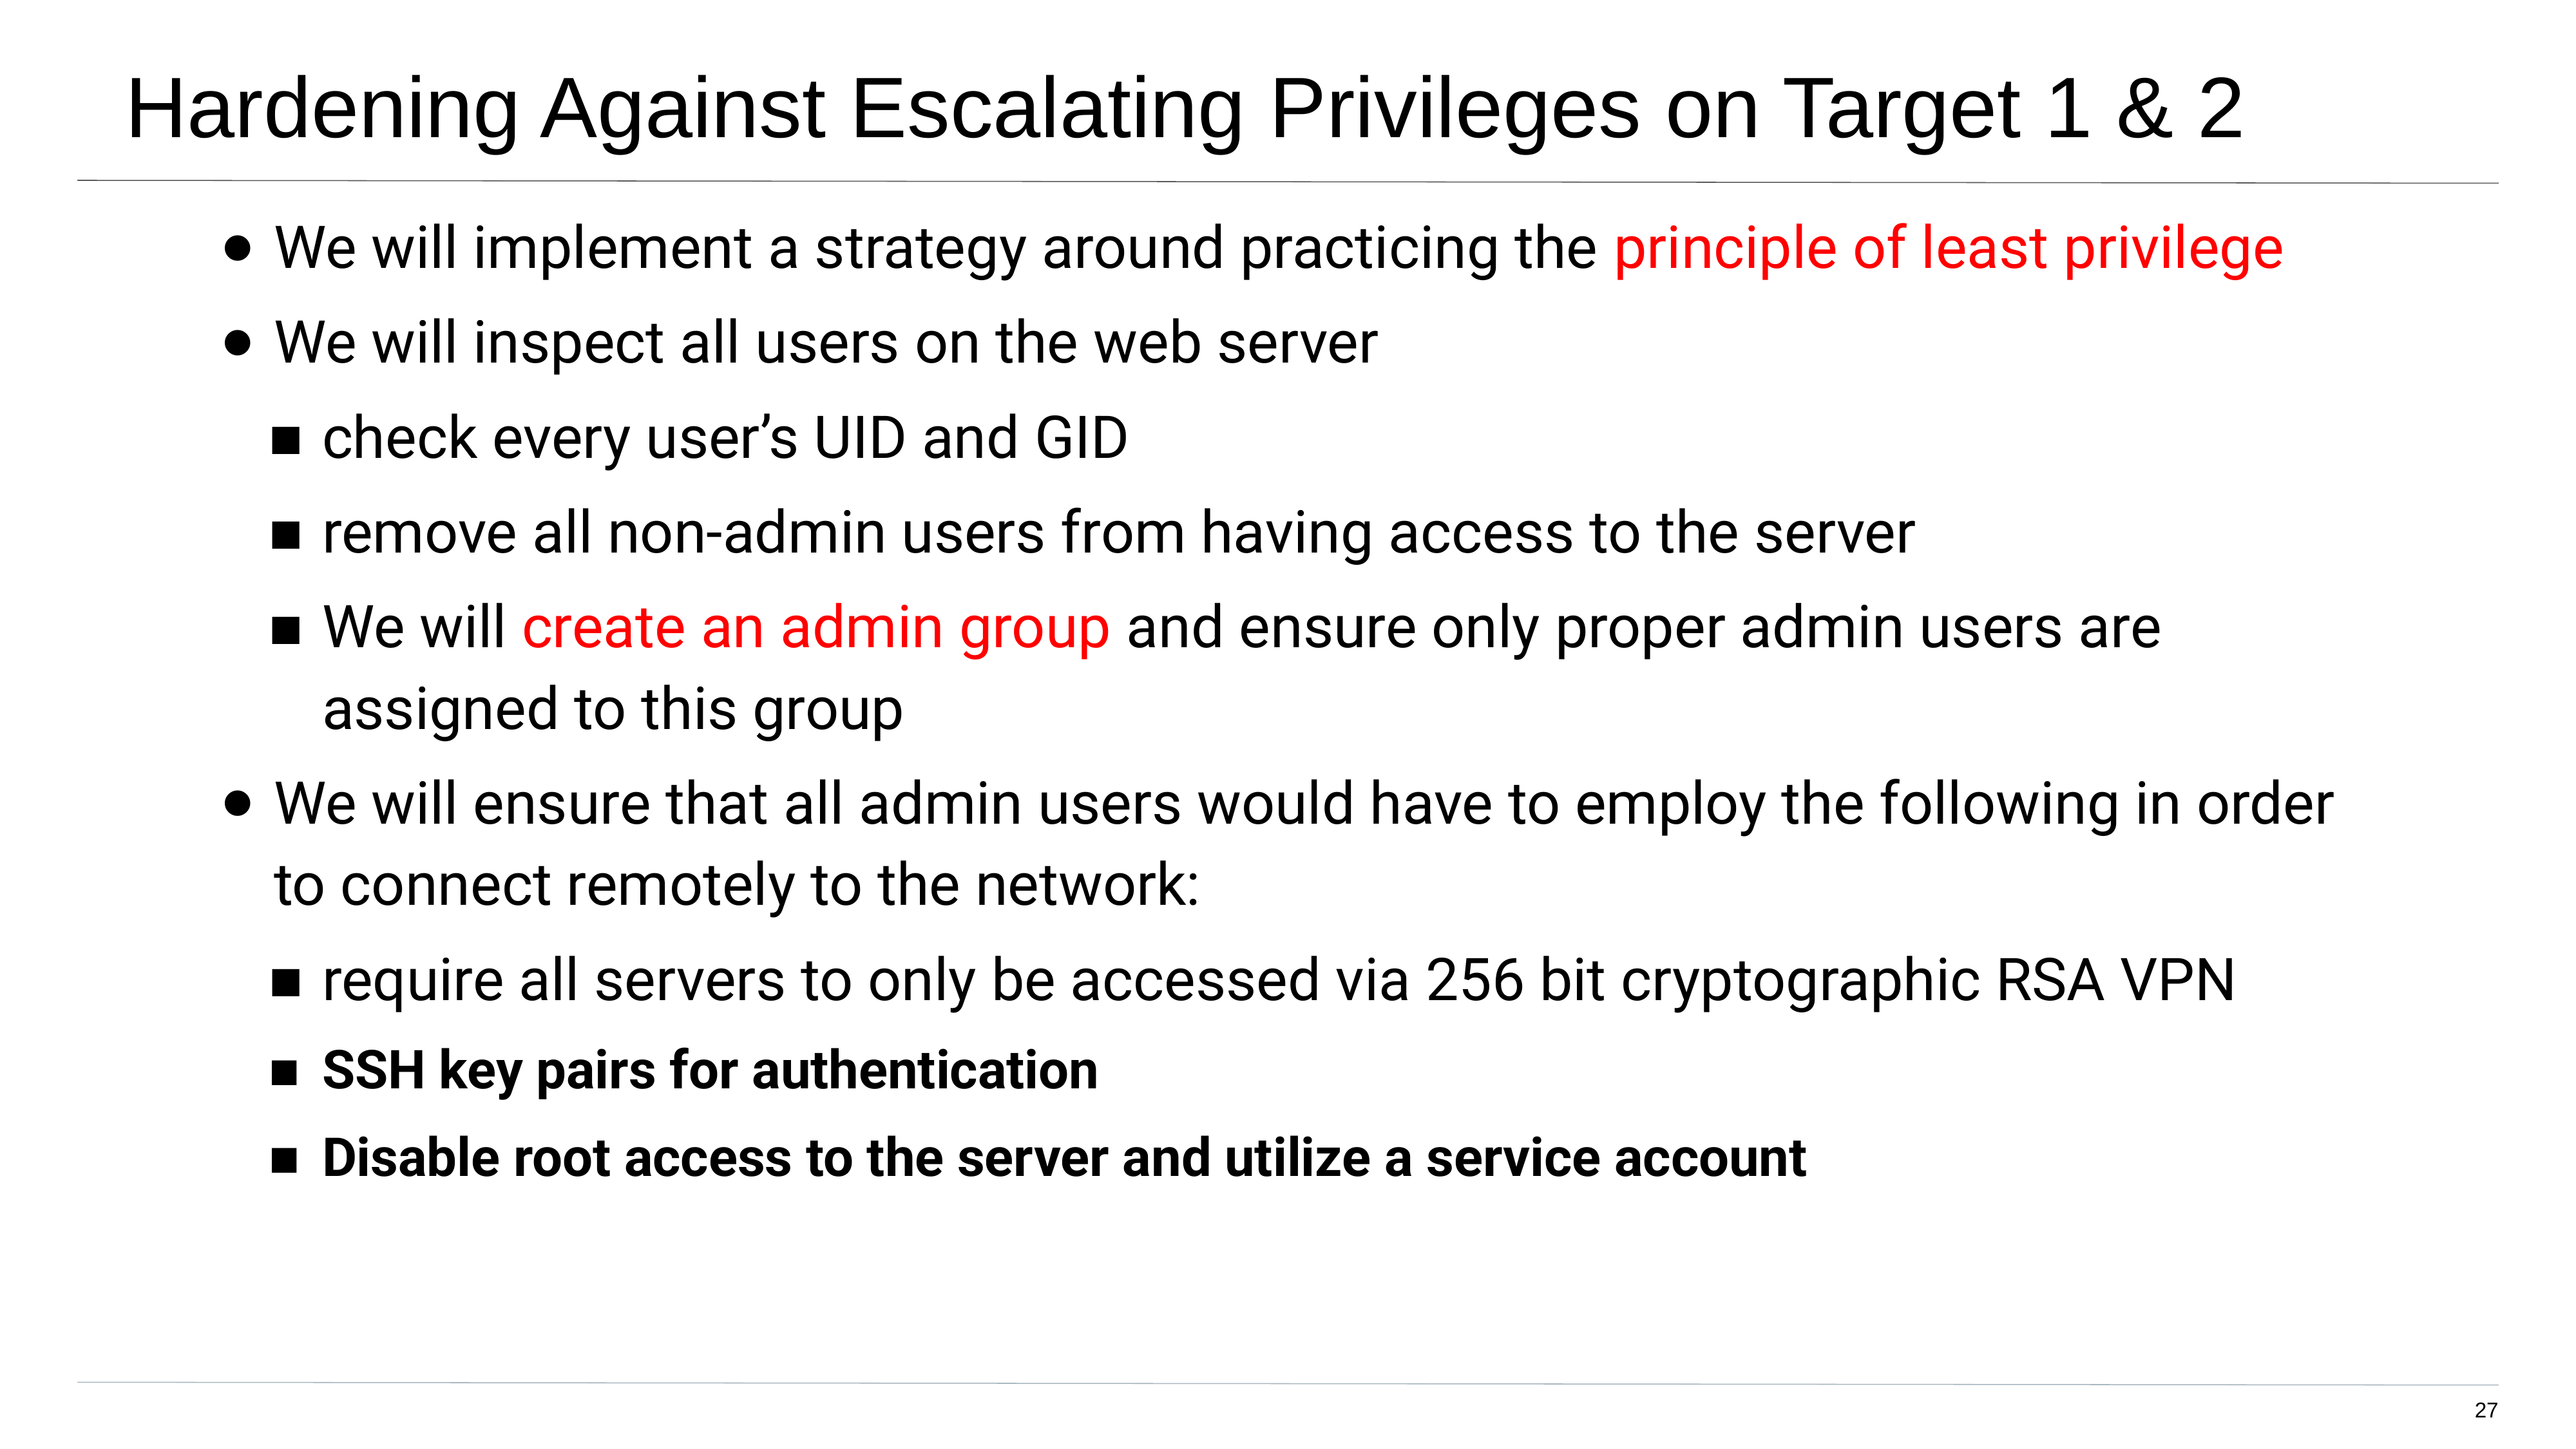

# Hardening Against Escalating Privileges on Target 1 & 2
We will implement a strategy around practicing the principle of least privilege
We will inspect all users on the web server
check every user’s UID and GID
remove all non-admin users from having access to the server
We will create an admin group and ensure only proper admin users are assigned to this group
We will ensure that all admin users would have to employ the following in order to connect remotely to the network:
require all servers to only be accessed via 256 bit cryptographic RSA VPN
SSH key pairs for authentication
Disable root access to the server and utilize a service account
27